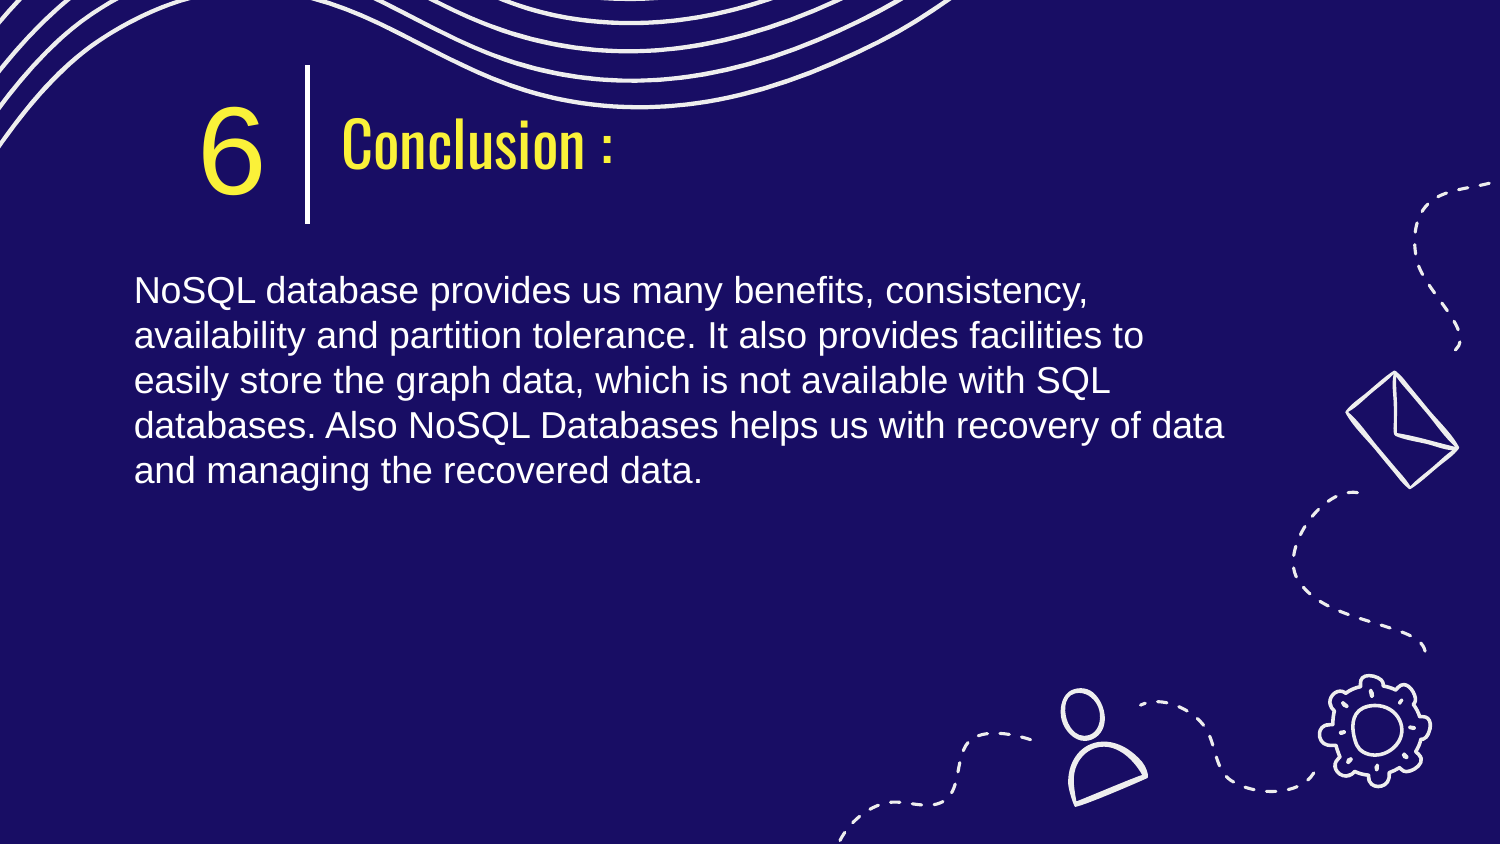

6
# Conclusion :
NoSQL database provides us many benefits, consistency, availability and partition tolerance. It also provides facilities to easily store the graph data, which is not available with SQL databases. Also NoSQL Databases helps us with recovery of data and managing the recovered data.